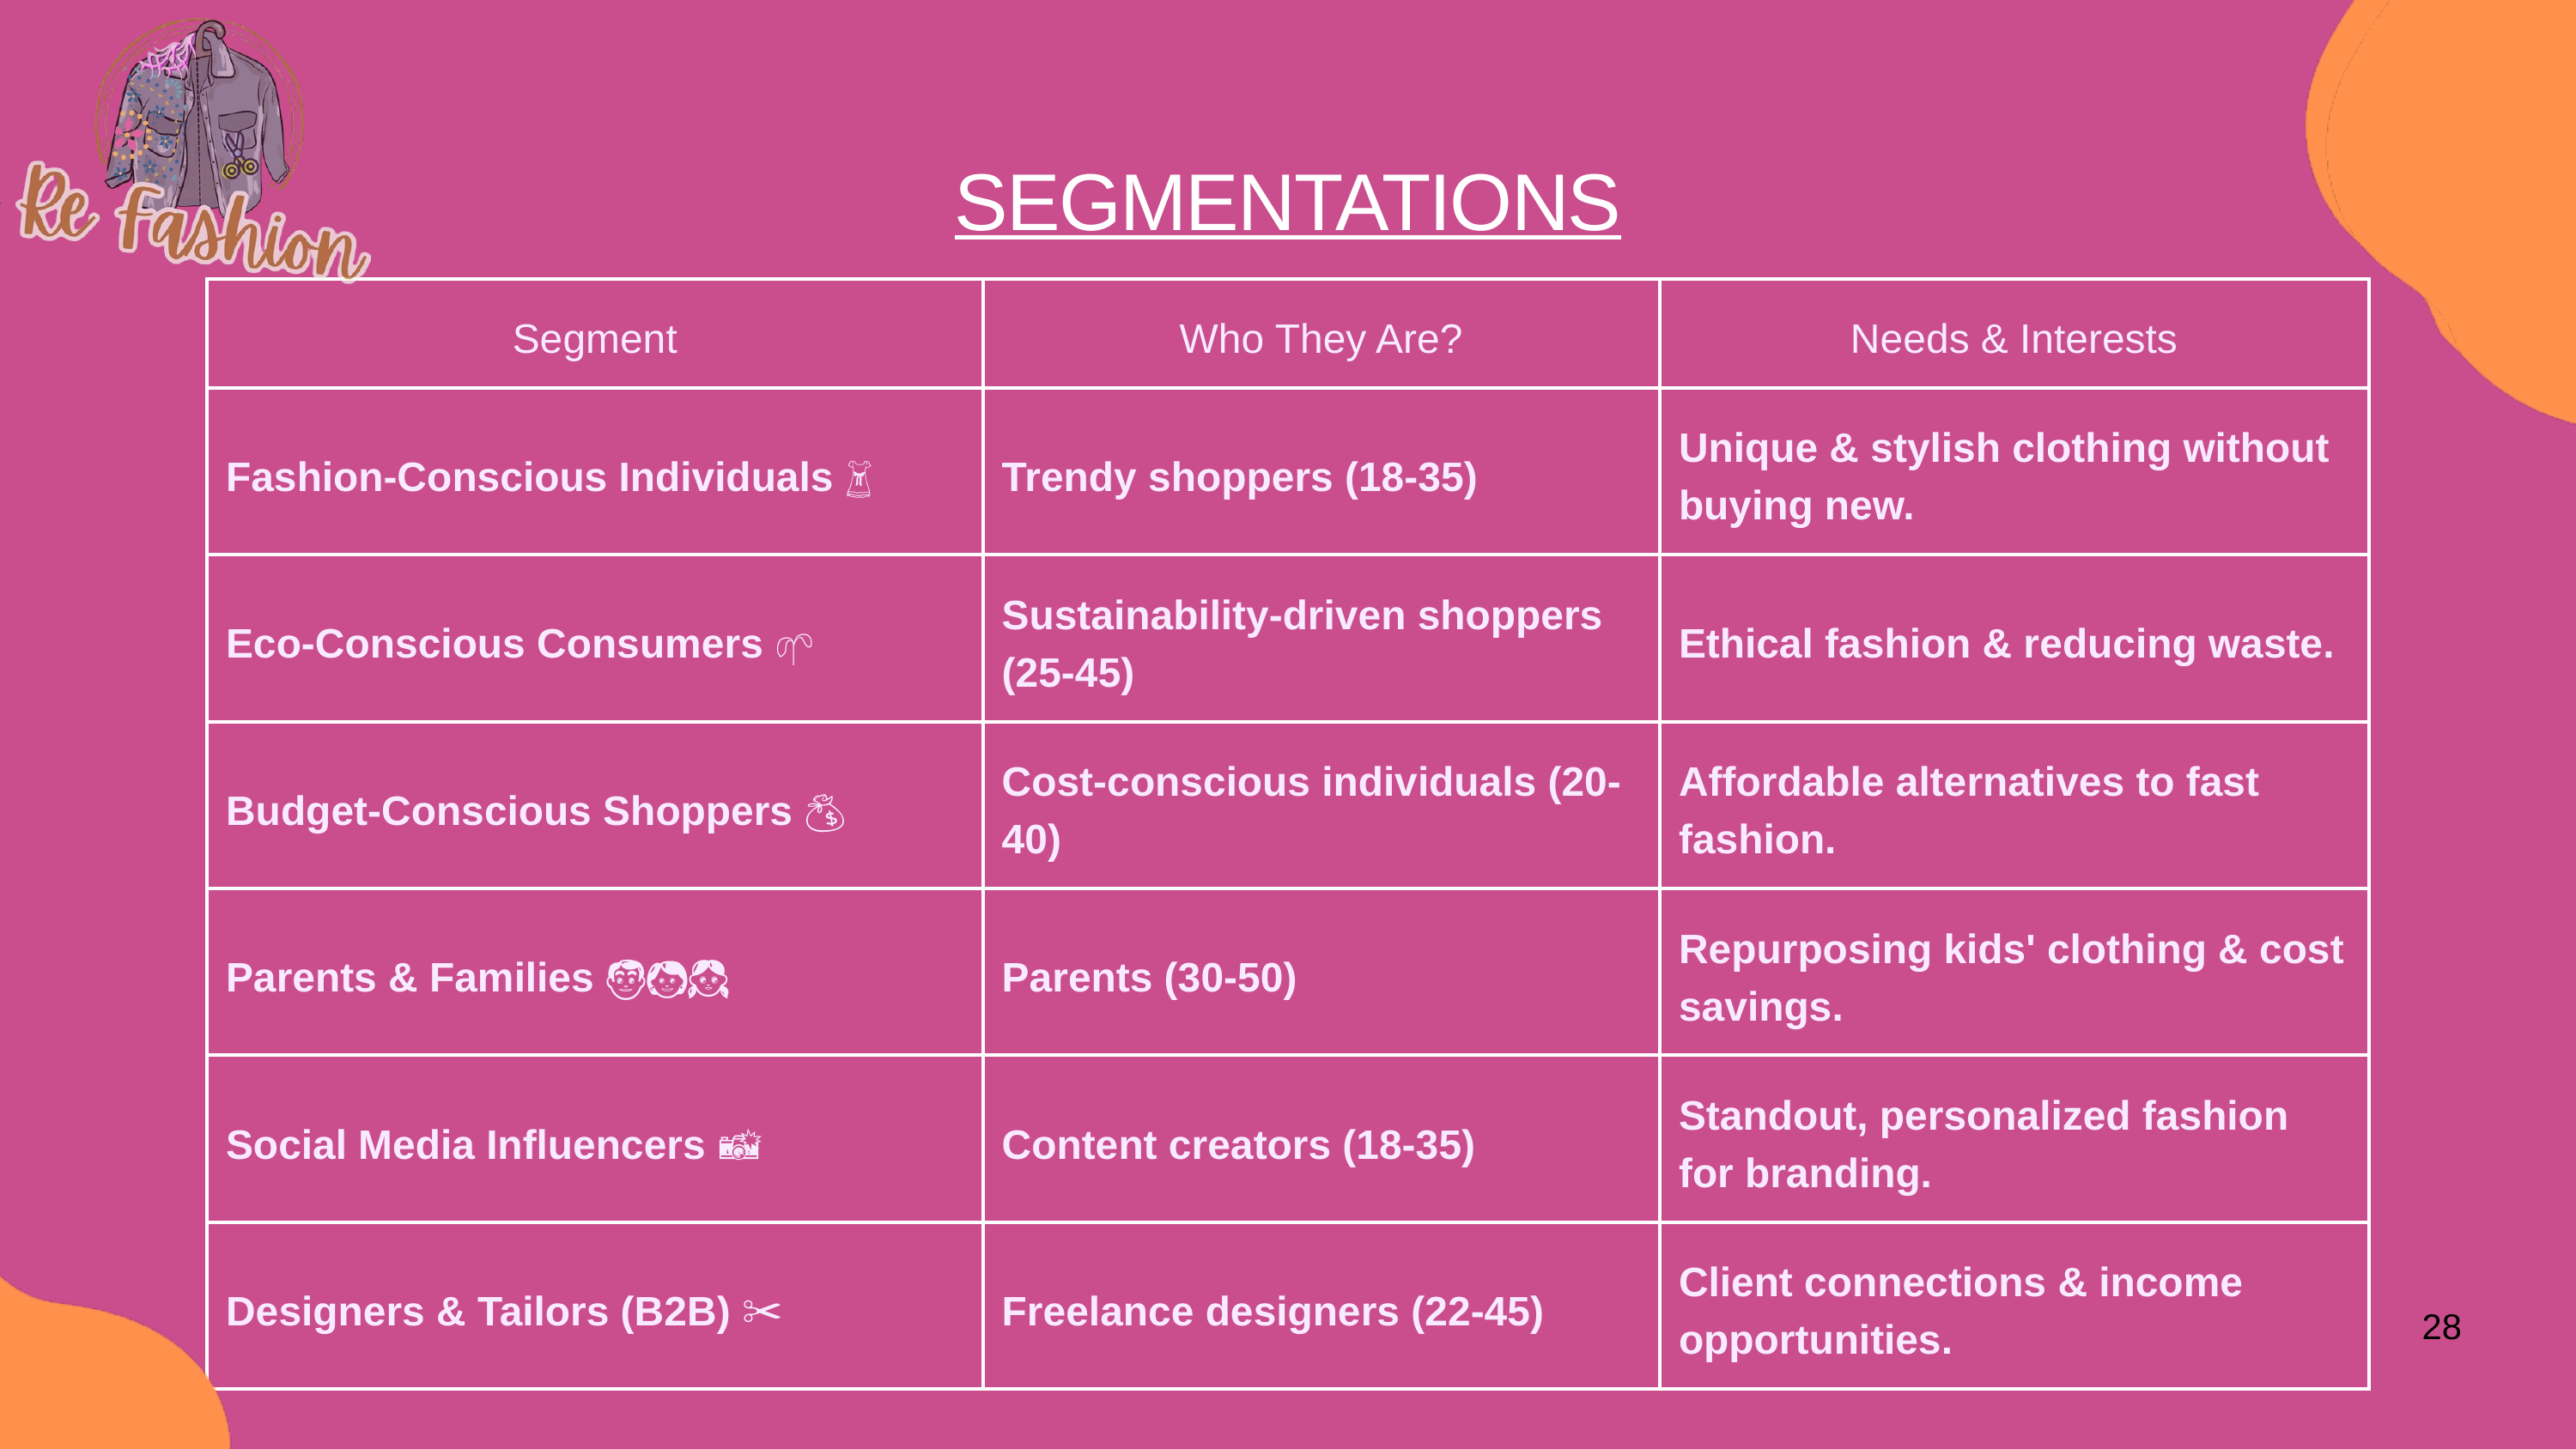

SEGMENTATIONS
| Segment | Who They Are? | Needs & Interests |
| --- | --- | --- |
| Fashion-Conscious Individuals 👗 | Trendy shoppers (18-35) | Unique & stylish clothing without buying new. |
| Eco-Conscious Consumers 🌱 | Sustainability-driven shoppers (25-45) | Ethical fashion & reducing waste. |
| Budget-Conscious Shoppers 💰 | Cost-conscious individuals (20-40) | Affordable alternatives to fast fashion. |
| Parents & Families 👨‍👩‍👧 | Parents (30-50) | Repurposing kids' clothing & cost savings. |
| Social Media Influencers 📸 | Content creators (18-35) | Standout, personalized fashion for branding. |
| Designers & Tailors (B2B) ✂ | Freelance designers (22-45) | Client connections & income opportunities. |

28